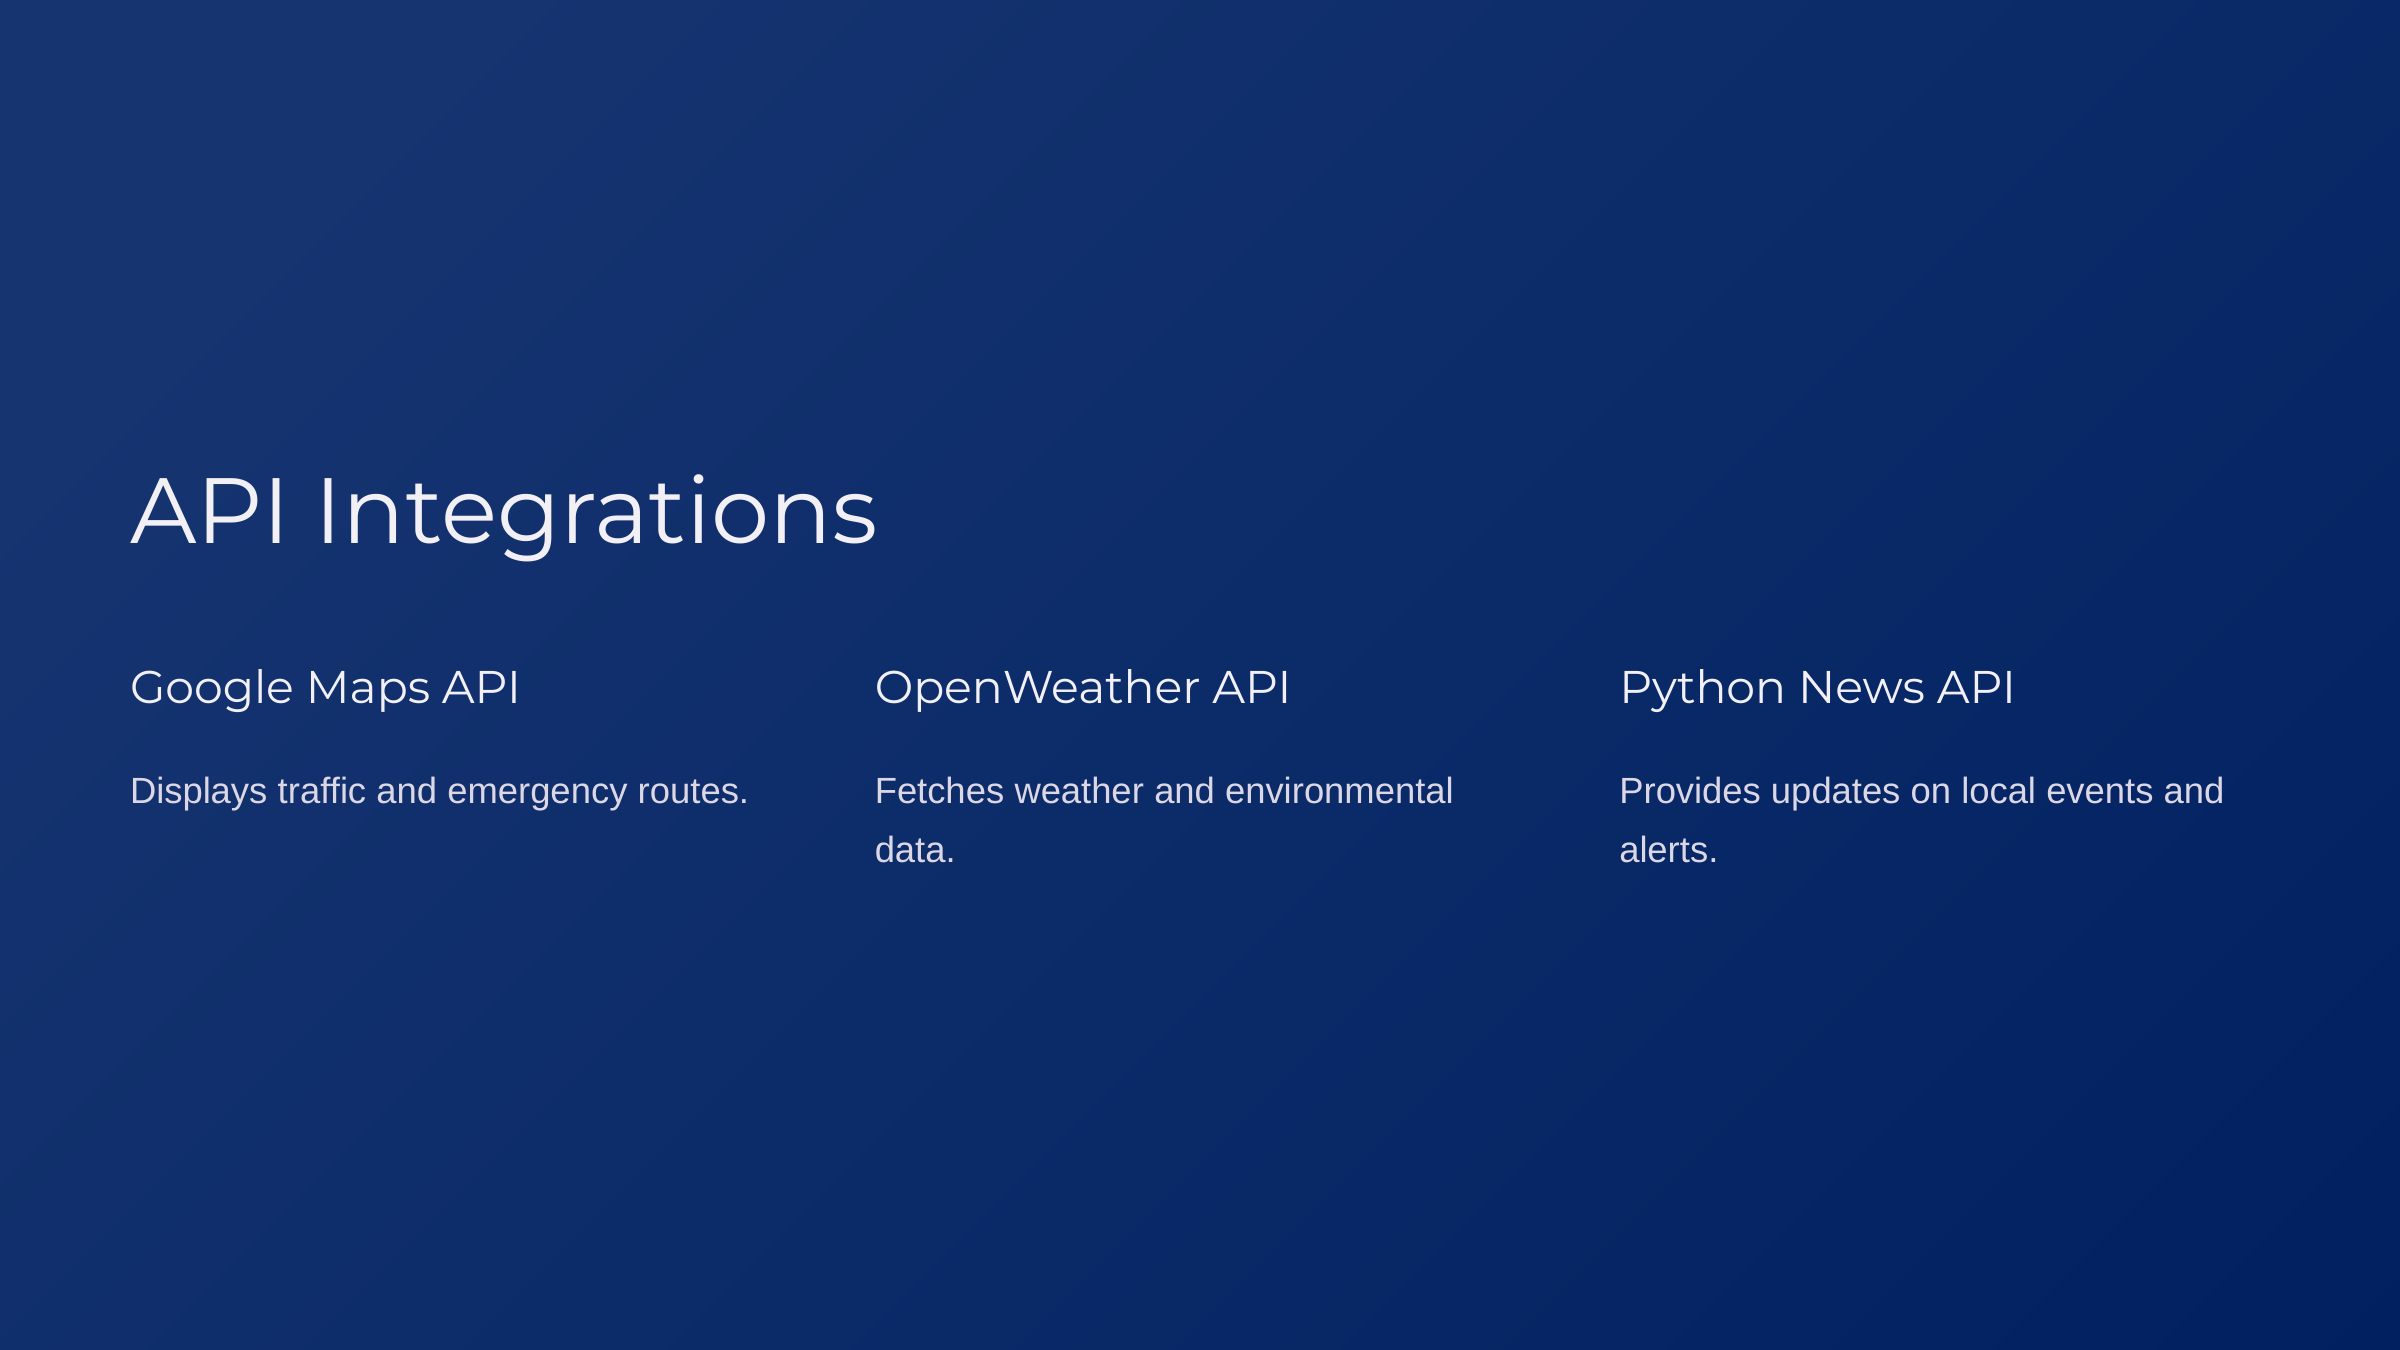

API Integrations
Google Maps API
OpenWeather API
Python News API
Displays traffic and emergency routes.
Fetches weather and environmental data.
Provides updates on local events and alerts.